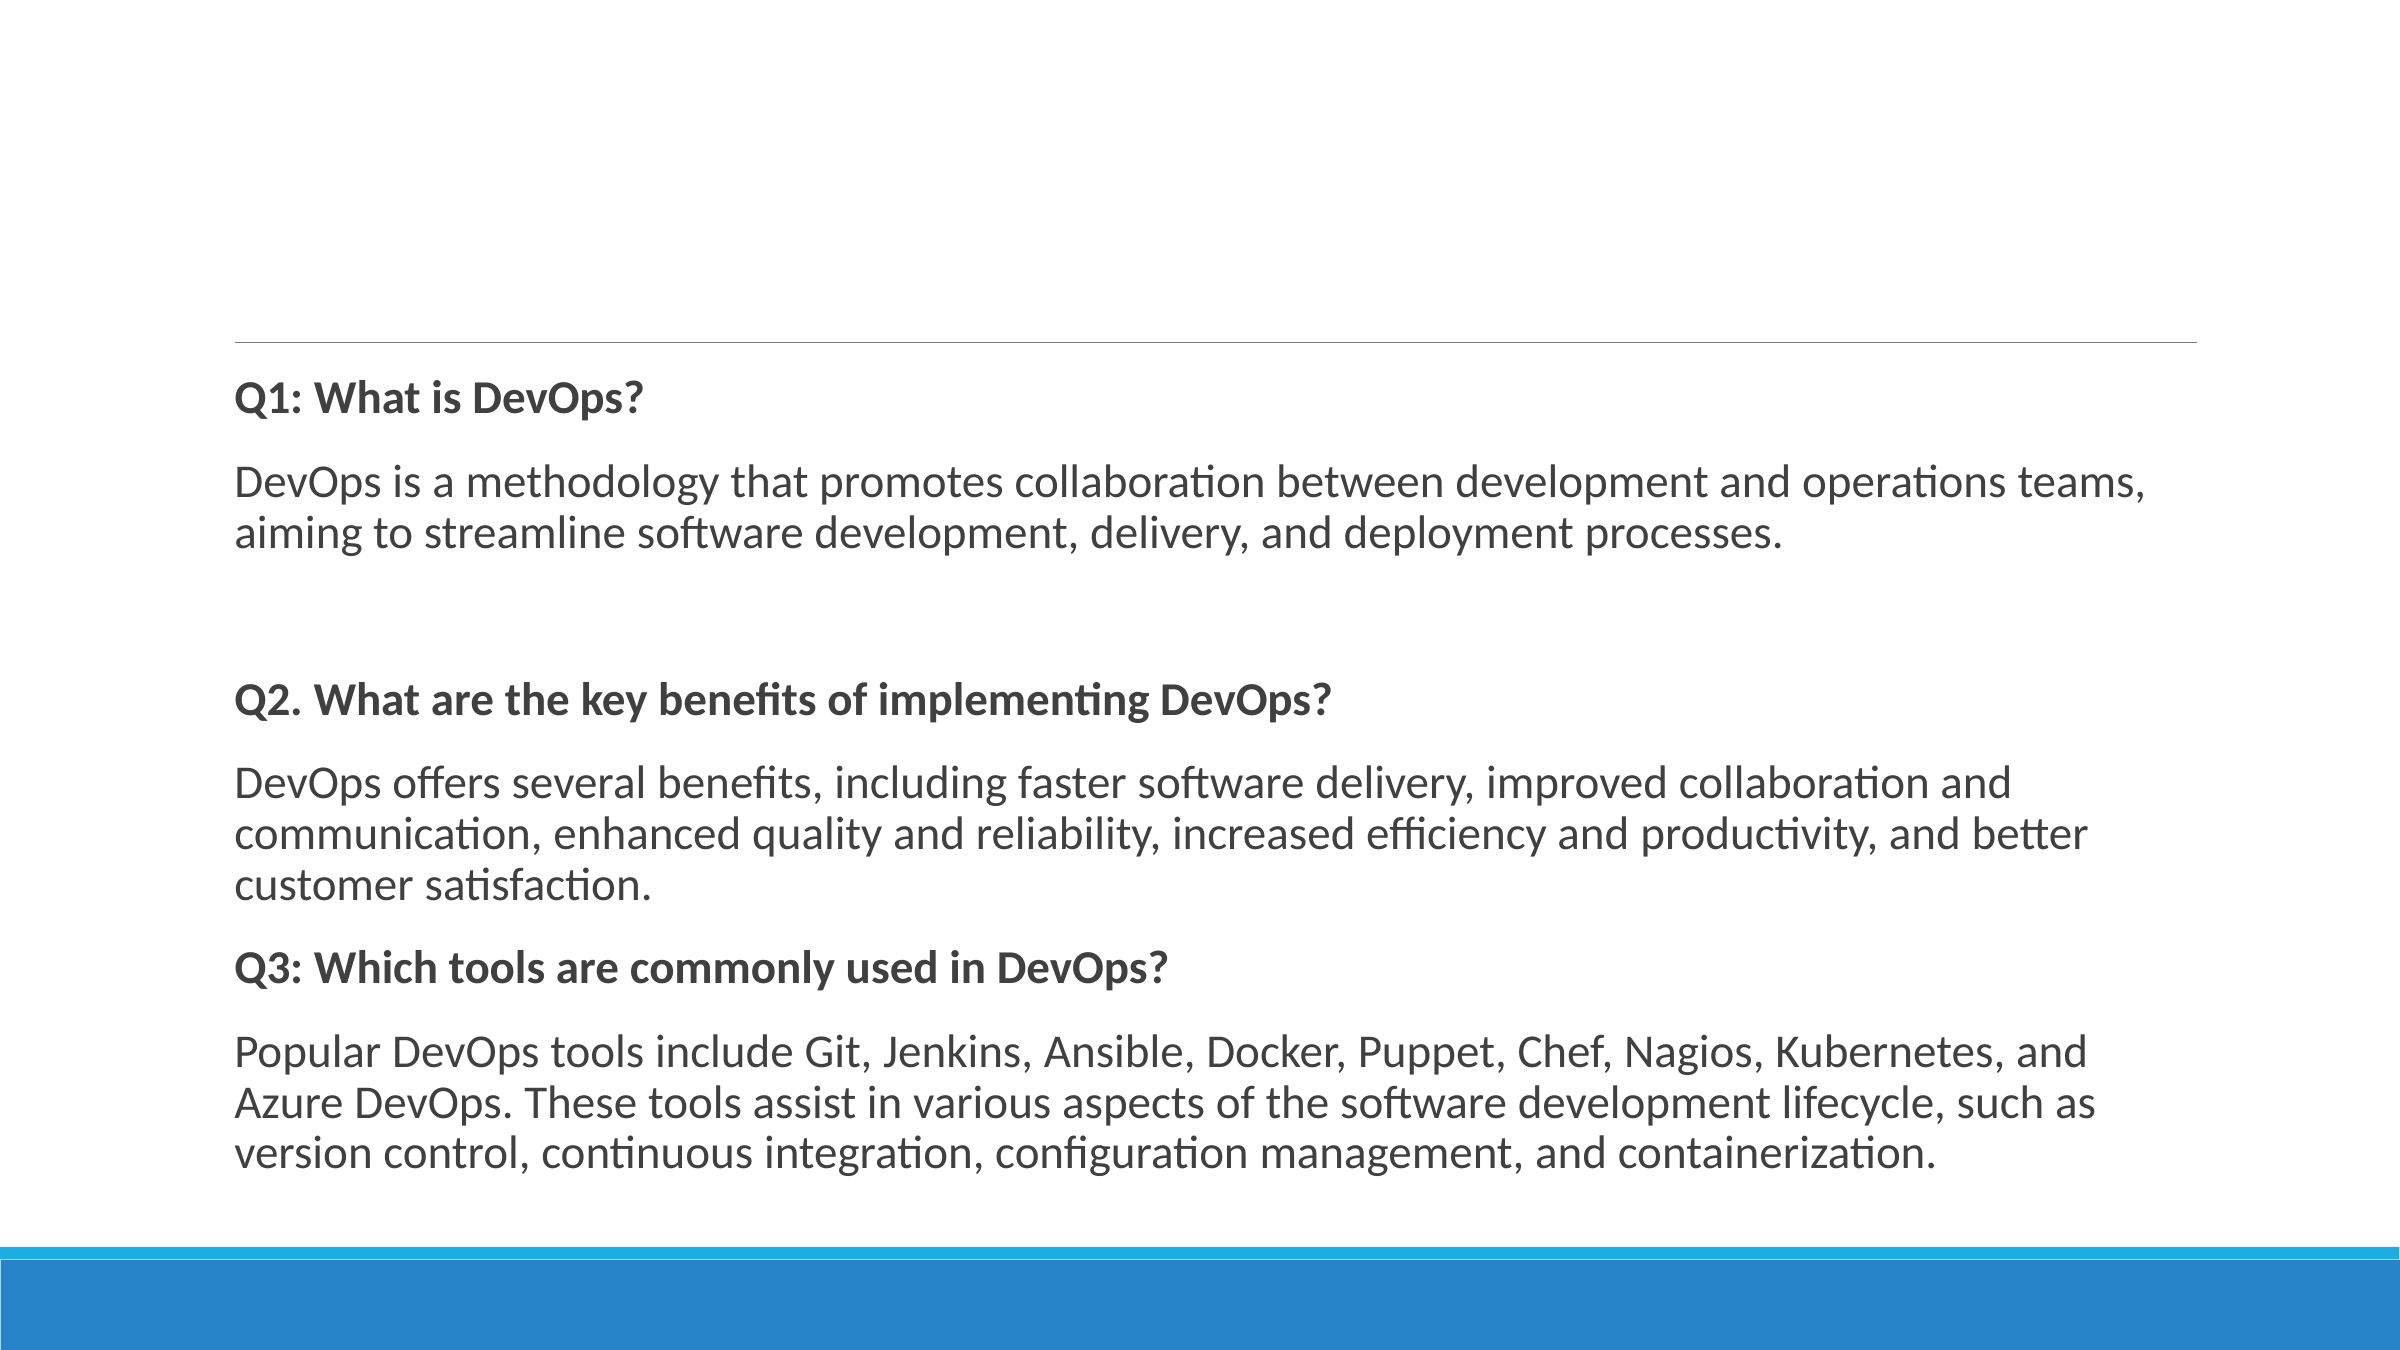

Q1: What is DevOps?
DevOps is a methodology that promotes collaboration between development and operations teams, aiming to streamline software development, delivery, and deployment processes.

Q2. What are the key benefits of implementing DevOps?
DevOps offers several benefits, including faster software delivery, improved collaboration and communication, enhanced quality and reliability, increased efficiency and productivity, and better customer satisfaction.
Q3: Which tools are commonly used in DevOps?
Popular DevOps tools include Git, Jenkins, Ansible, Docker, Puppet, Chef, Nagios, Kubernetes, and Azure DevOps. These tools assist in various aspects of the software development lifecycle, such as version control, continuous integration, configuration management, and containerization.